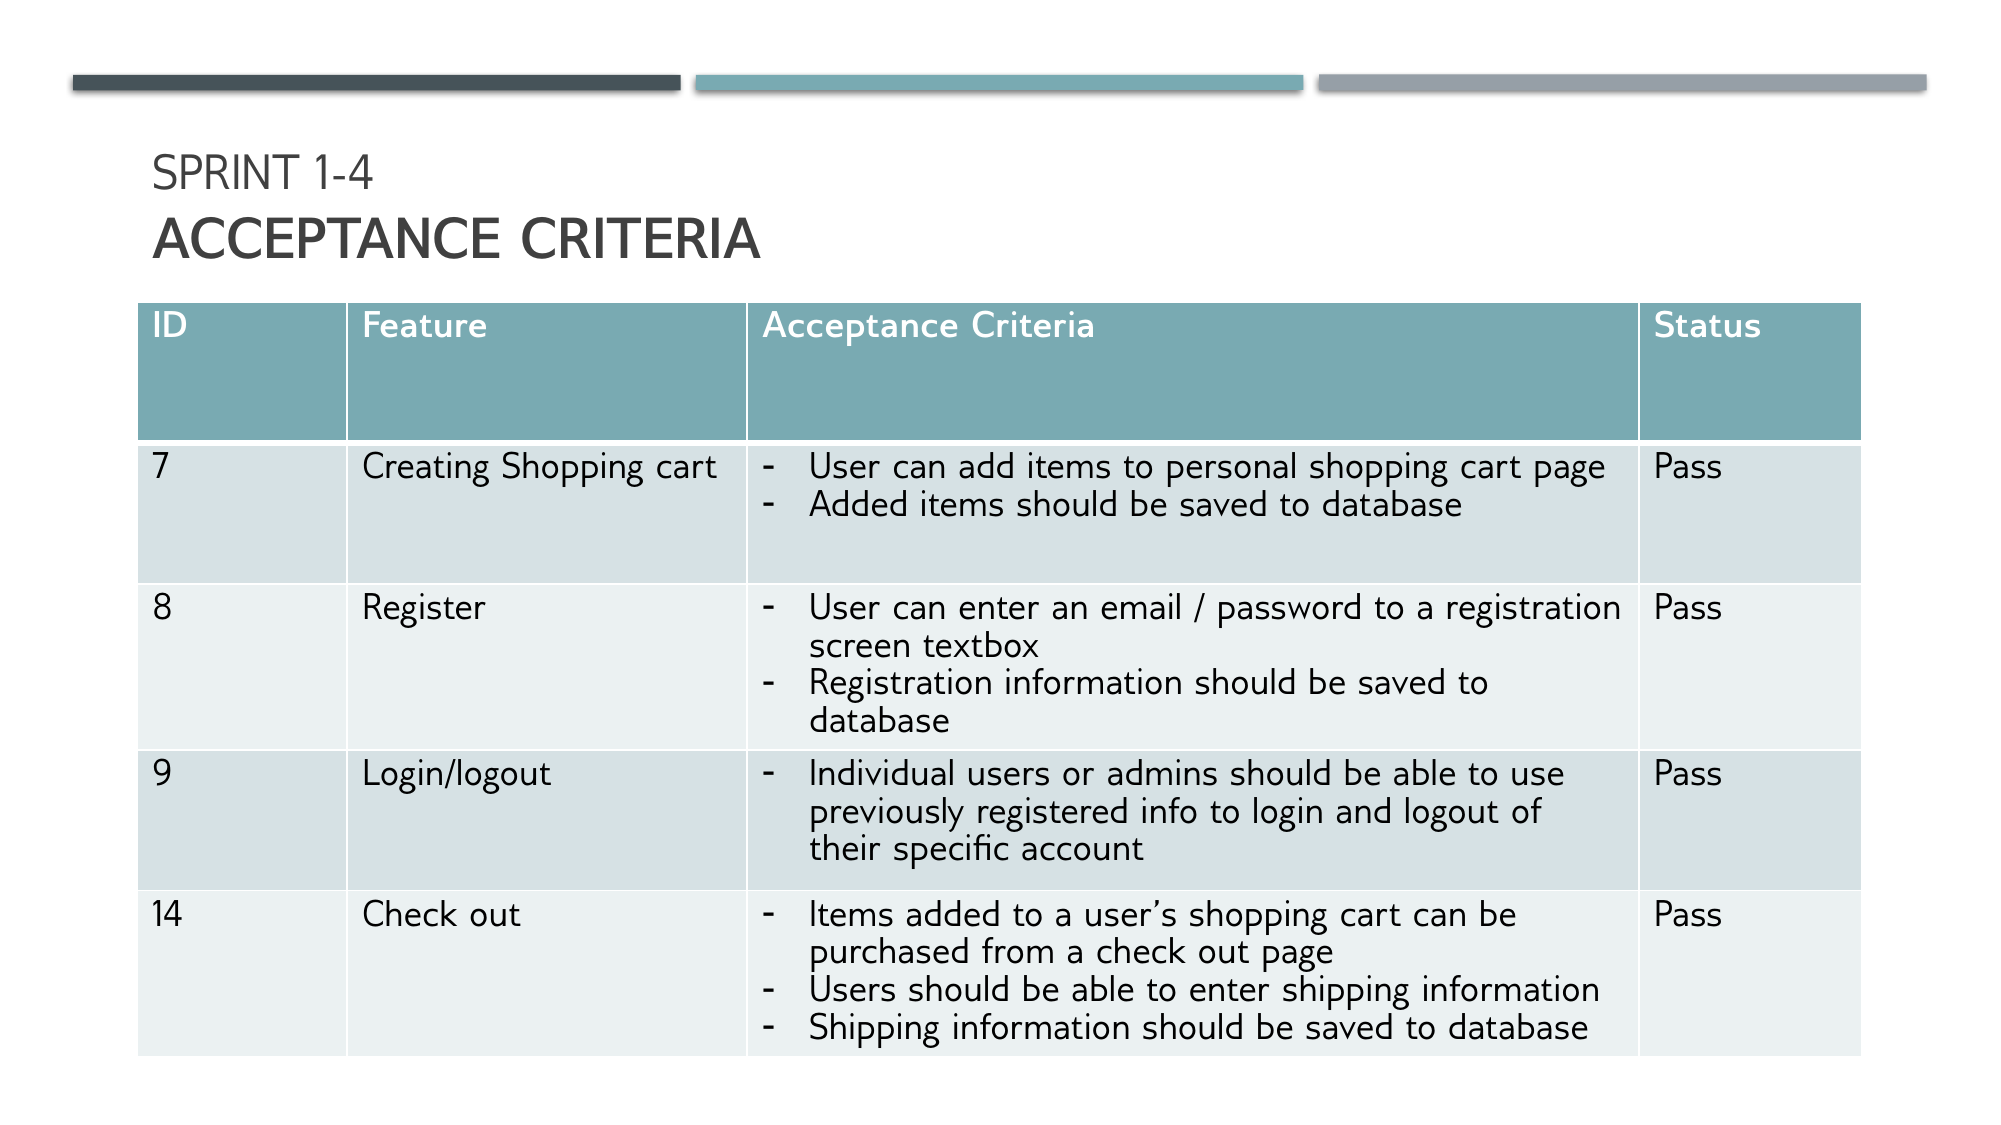

# Sprint 1-4 Acceptance Criteria
| ID | Feature | Acceptance Criteria | Status |
| --- | --- | --- | --- |
| 7 | Creating Shopping cart | User can add items to personal shopping cart page Added items should be saved to database | Pass |
| 8 | Register | User can enter an email / password to a registration screen textbox Registration information should be saved to database | Pass |
| 9 | Login/logout | Individual users or admins should be able to use previously registered info to login and logout of their specific account | Pass |
| 14 | Check out | Items added to a user’s shopping cart can be purchased from a check out page Users should be able to enter shipping information Shipping information should be saved to database | Pass |